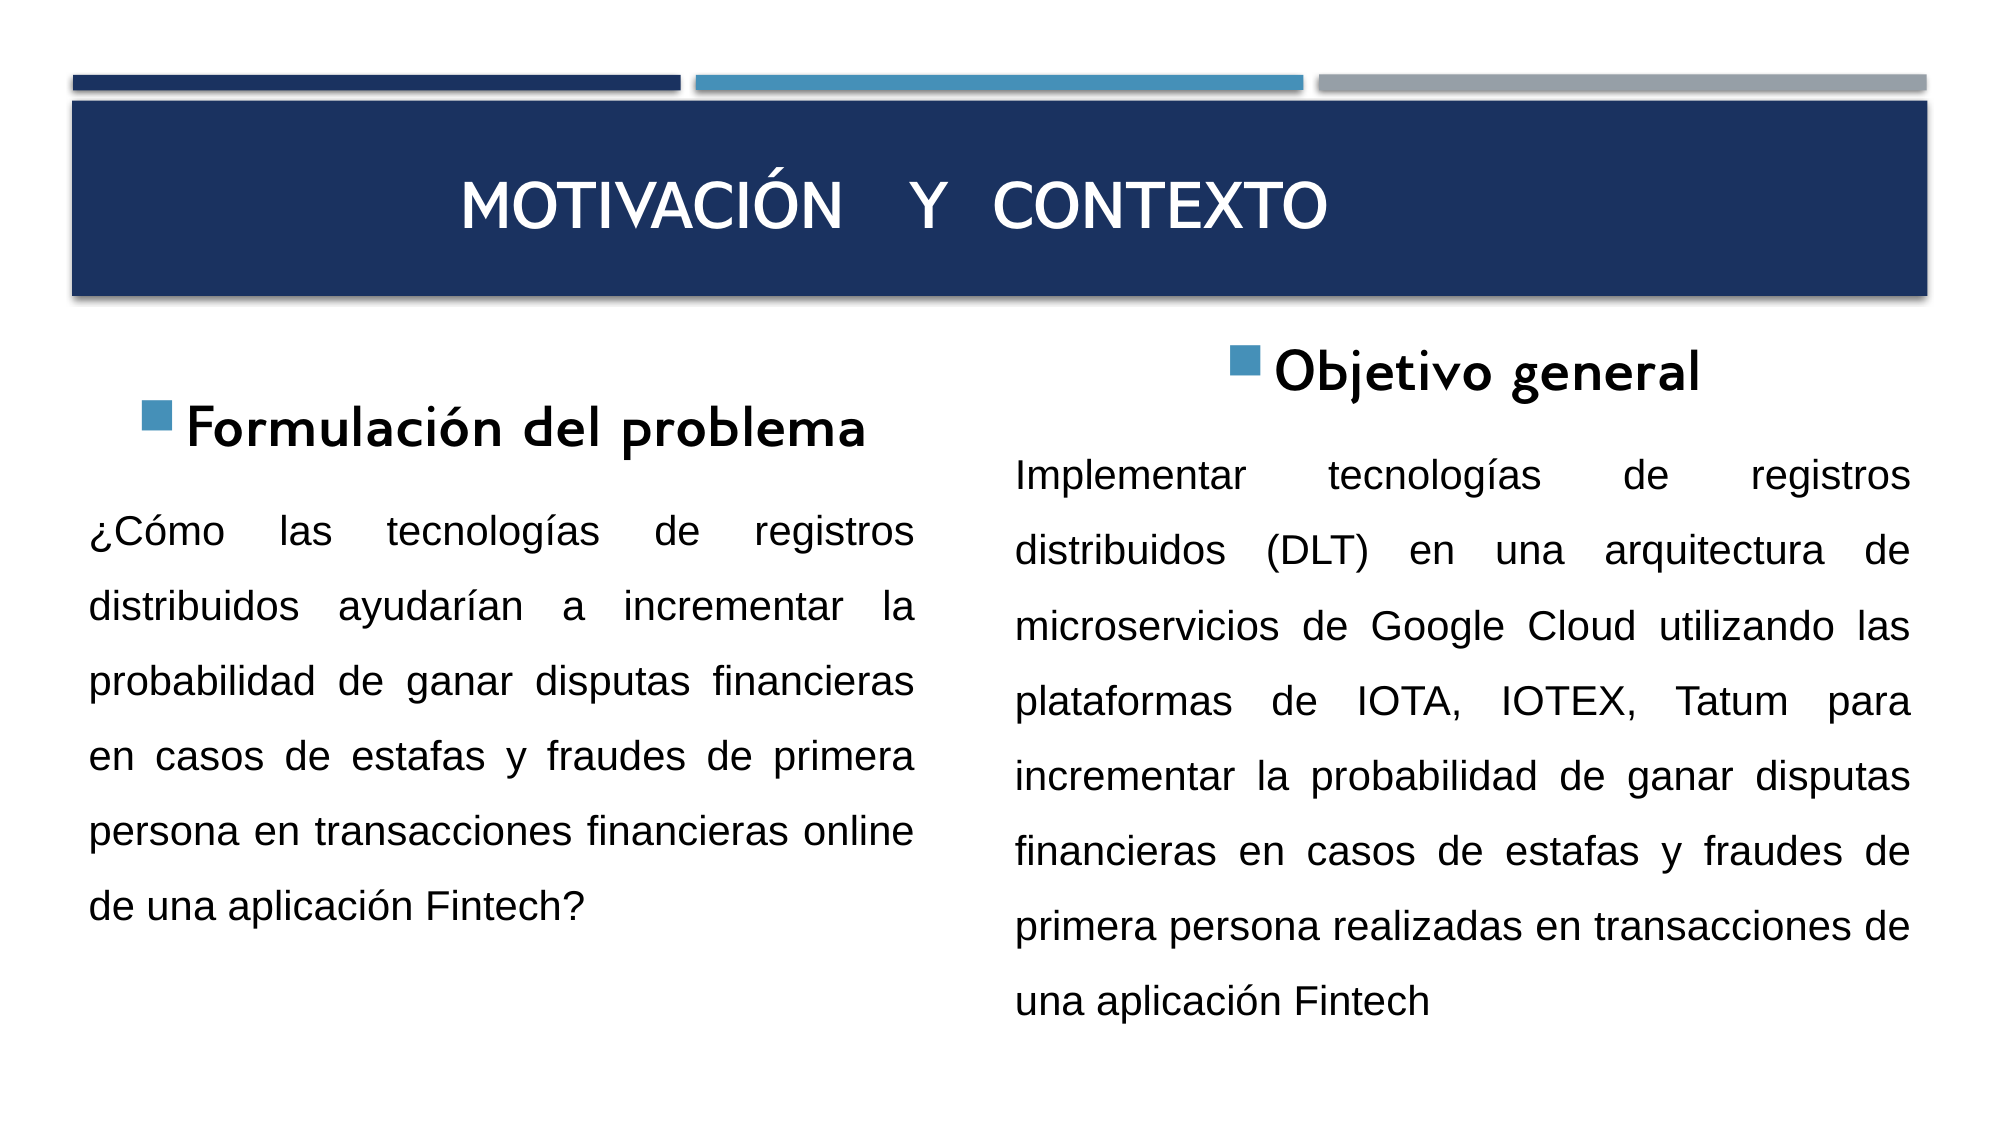

# Motivación   y  contexto
Formulación del problema
¿Cómo las tecnologías de registros distribuidos ayudarían a incrementar la probabilidad de ganar disputas financieras en casos de estafas y fraudes de primera persona en transacciones financieras online de una aplicación Fintech?
Objetivo general
Implementar tecnologías de registros distribuidos (DLT) en una arquitectura de microservicios de Google Cloud utilizando las plataformas de IOTA, IOTEX, Tatum para incrementar la probabilidad de ganar disputas financieras en casos de estafas y fraudes de primera persona realizadas en transacciones de una aplicación Fintech